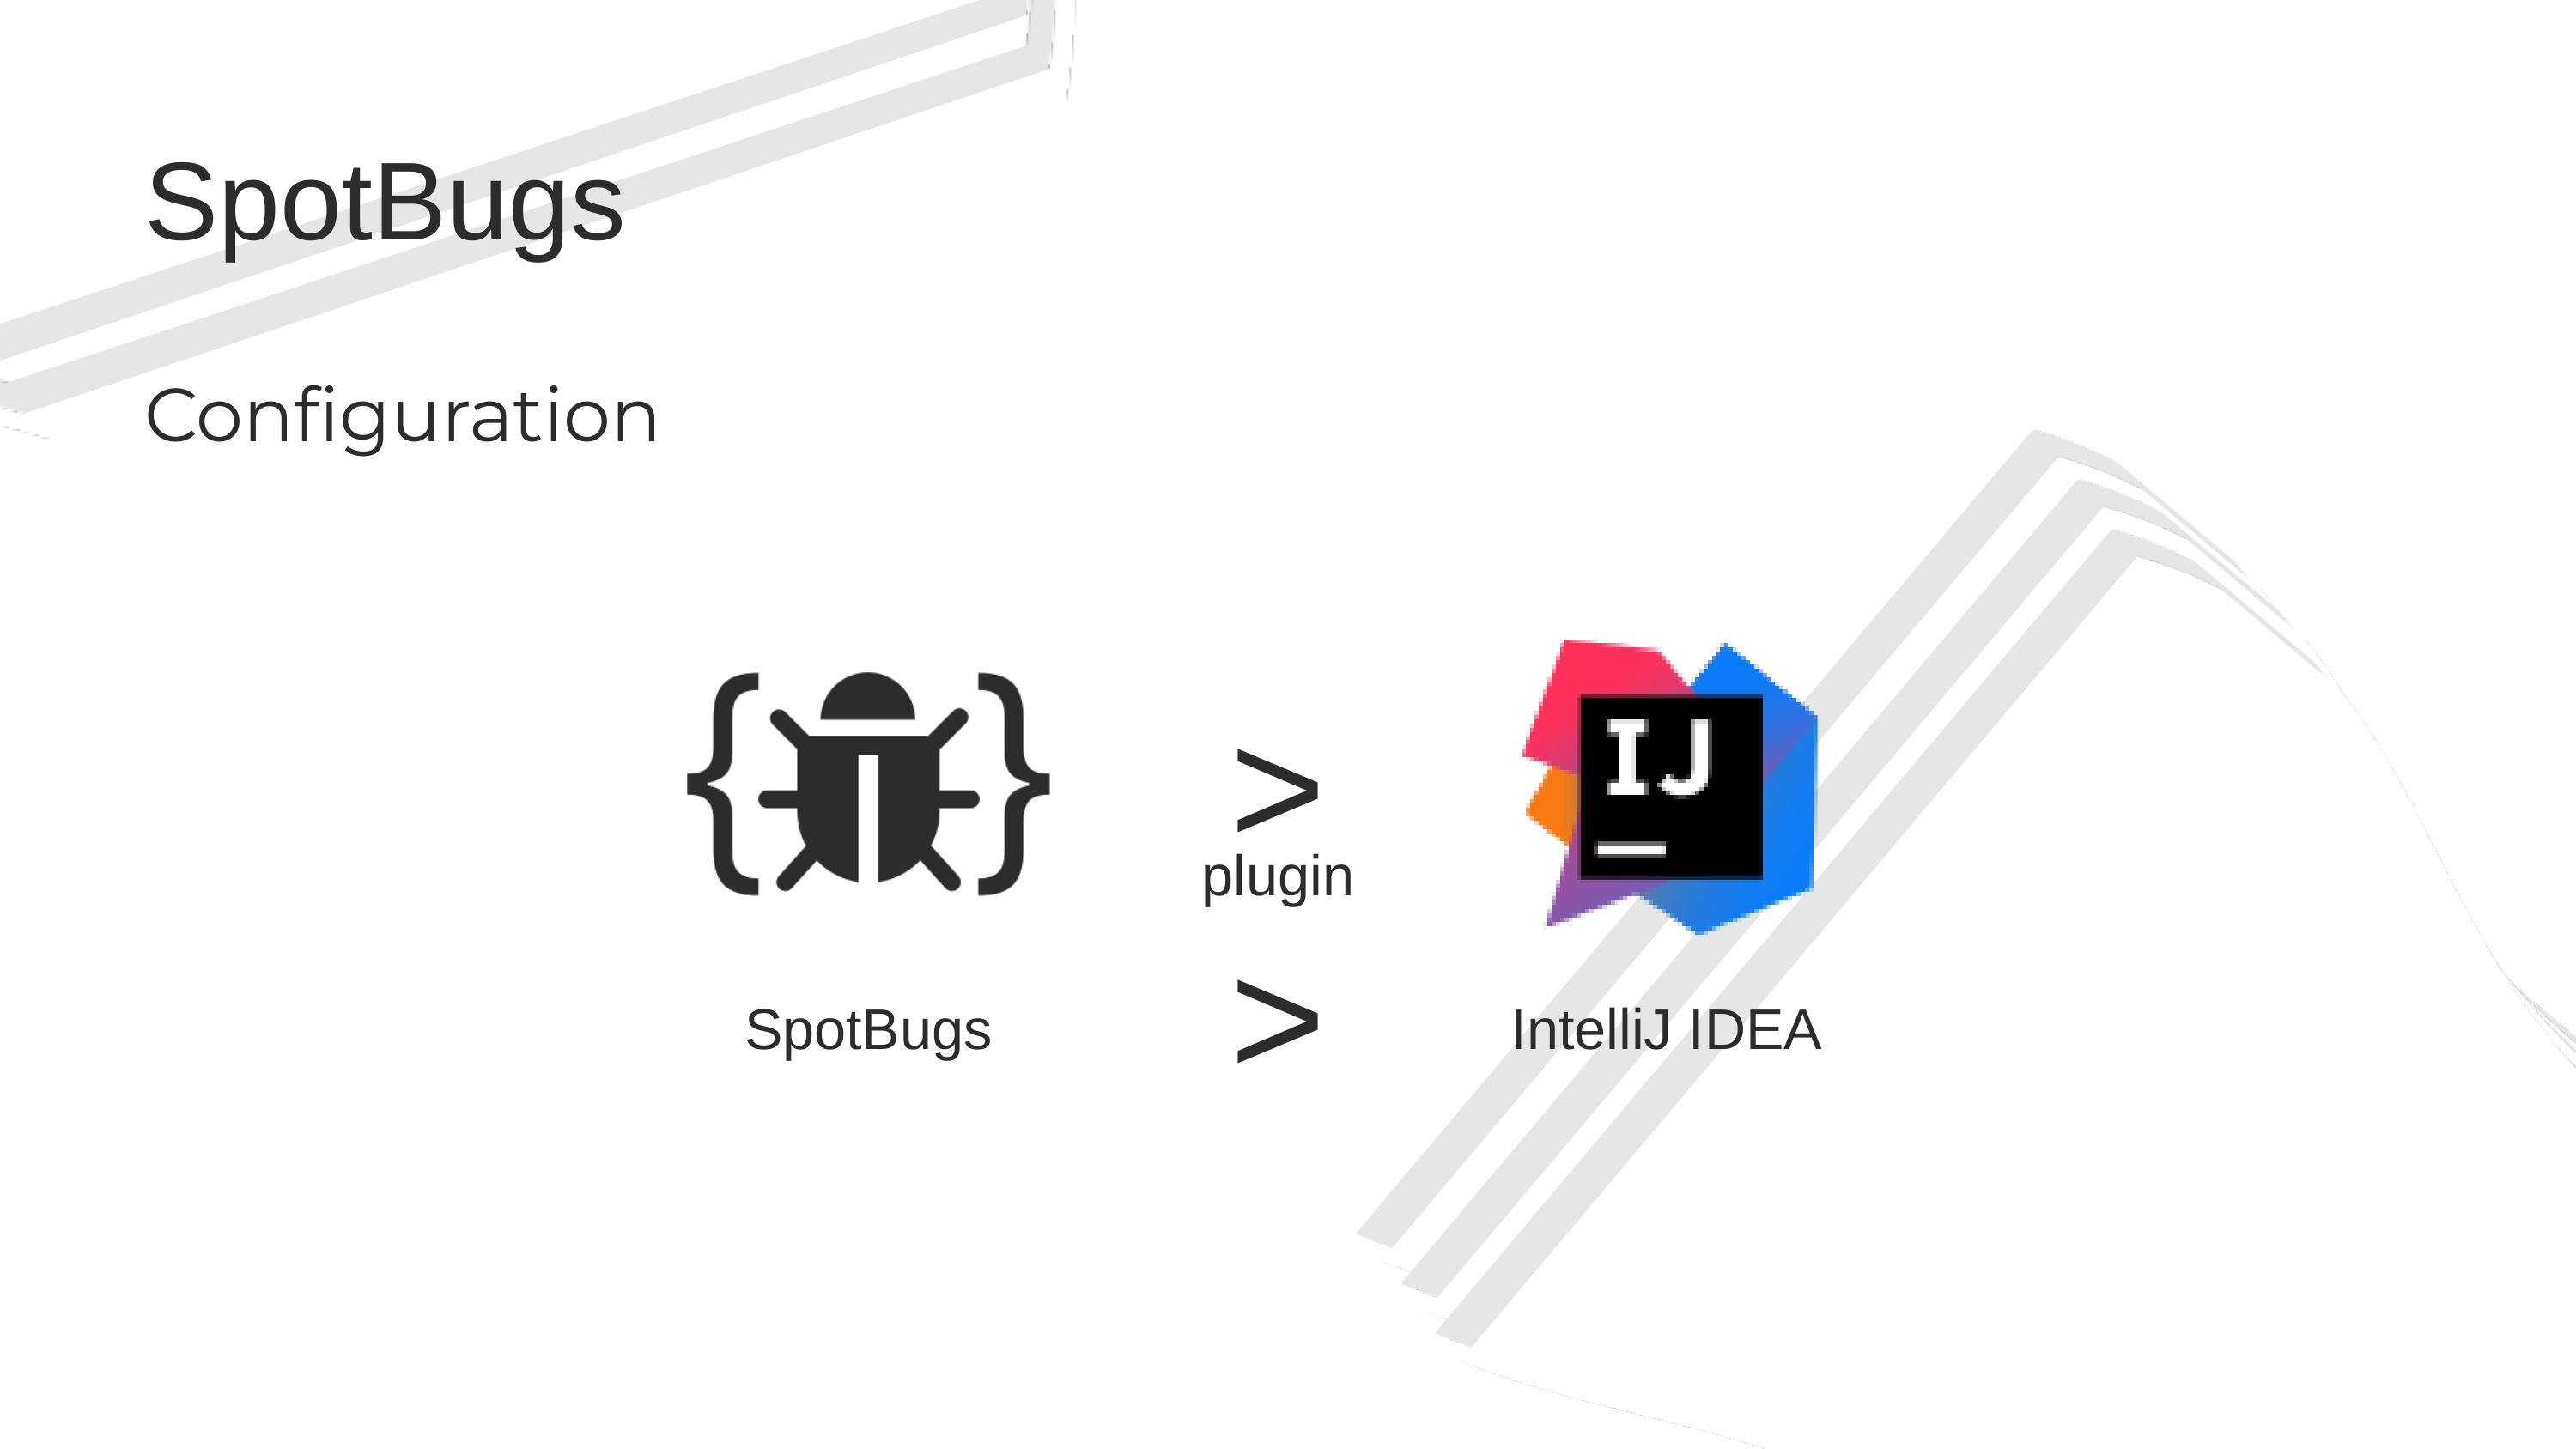

SpotBugs
Configuration

>>

plugin
SpotBugs
IntelliJ IDEA